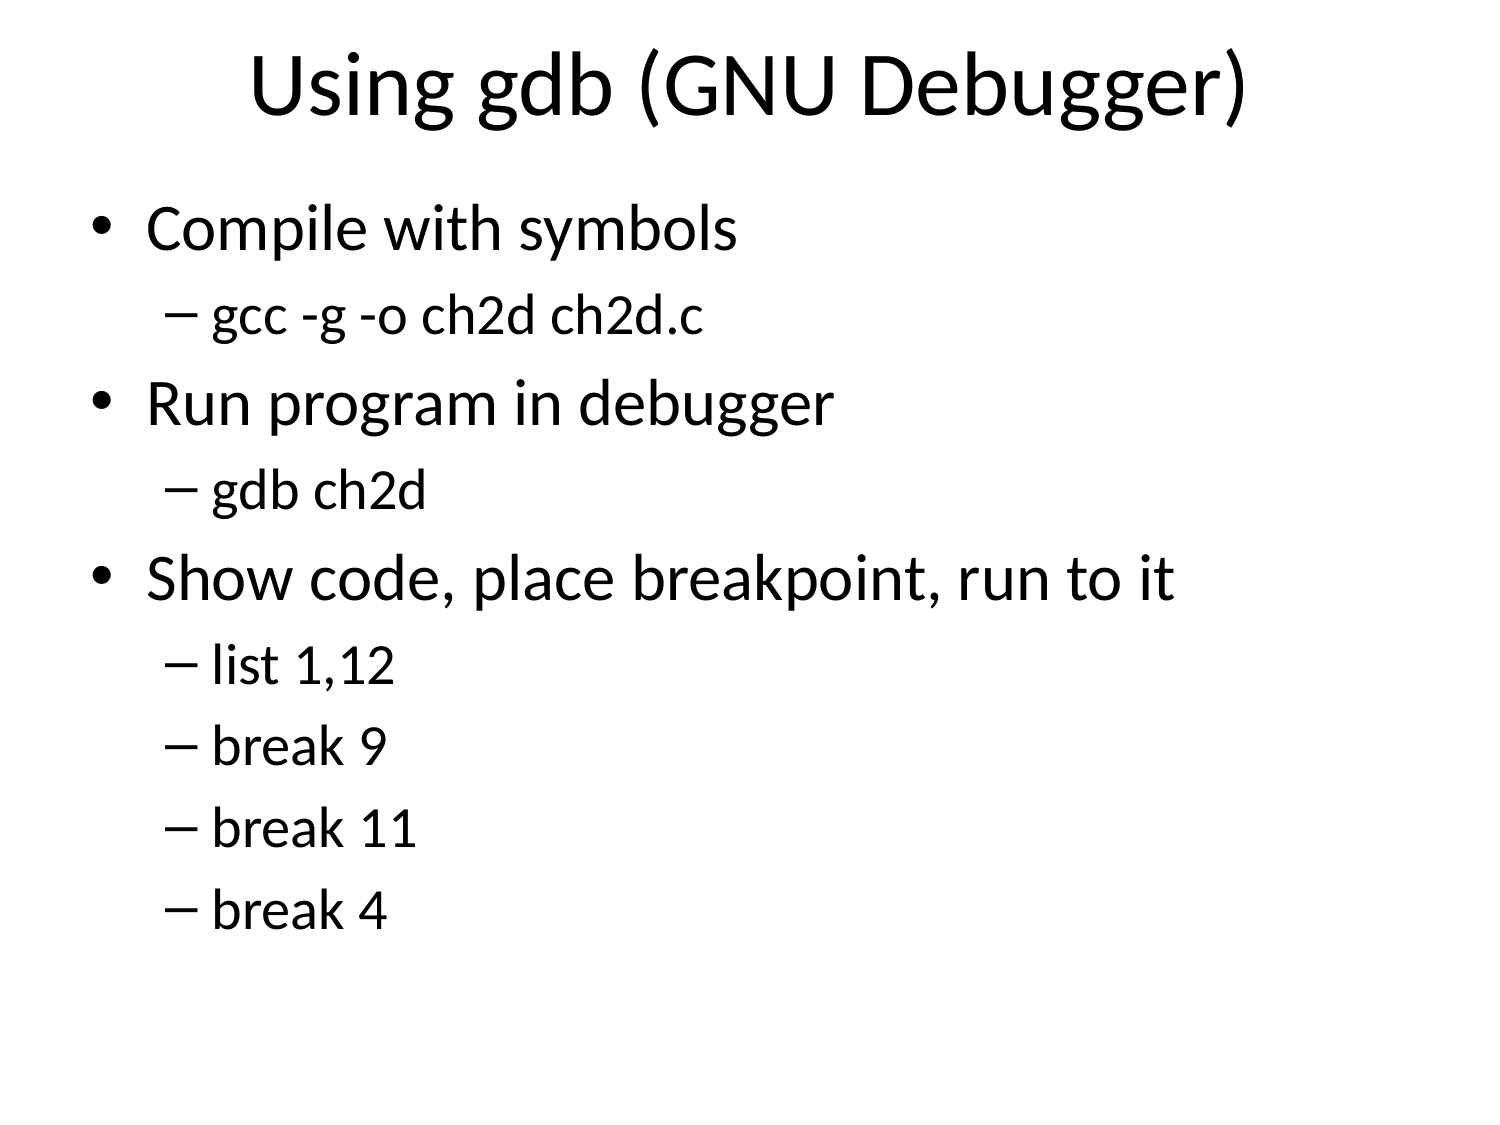

# Using gdb (GNU Debugger)
Compile with symbols
gcc -g -o ch2d ch2d.c
Run program in debugger
gdb ch2d
Show code, place breakpoint, run to it
list 1,12
break 9
break 11
break 4